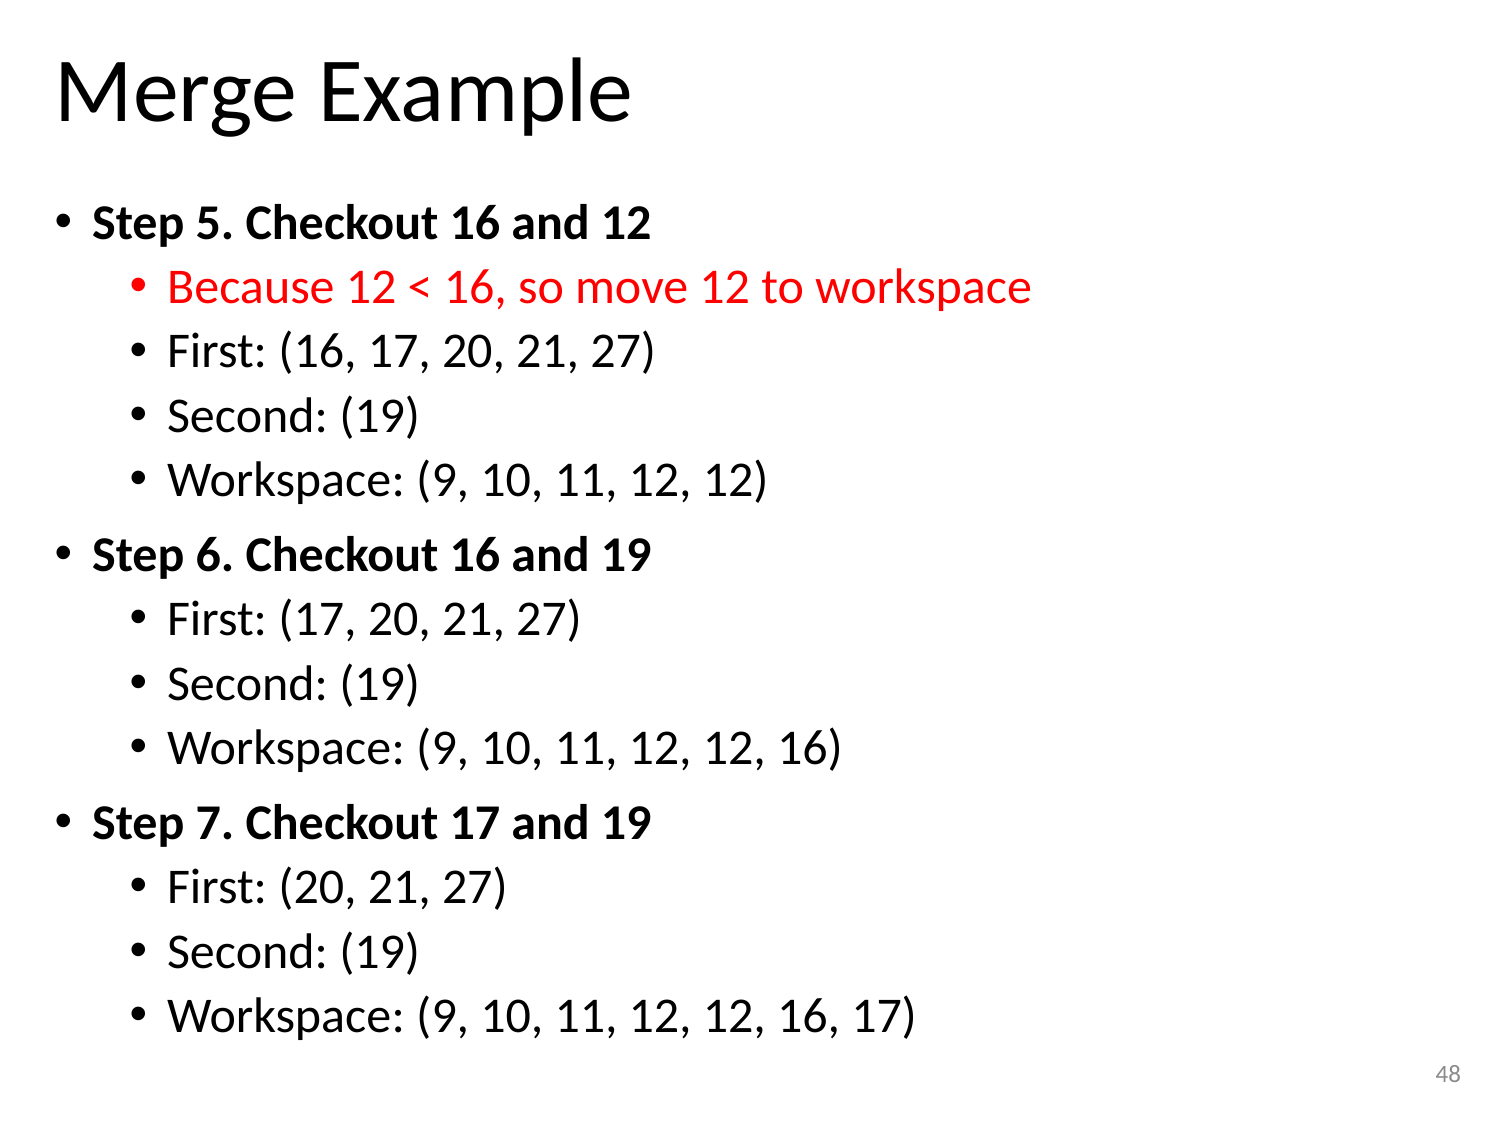

# Merge Example
Step 5. Checkout 16 and 12
Because 12 < 16, so move 12 to workspace
First: (16, 17, 20, 21, 27)
Second: (19)
Workspace: (9, 10, 11, 12, 12)
Step 6. Checkout 16 and 19
First: (17, 20, 21, 27)
Second: (19)
Workspace: (9, 10, 11, 12, 12, 16)
Step 7. Checkout 17 and 19
First: (20, 21, 27)
Second: (19)
Workspace: (9, 10, 11, 12, 12, 16, 17)

48